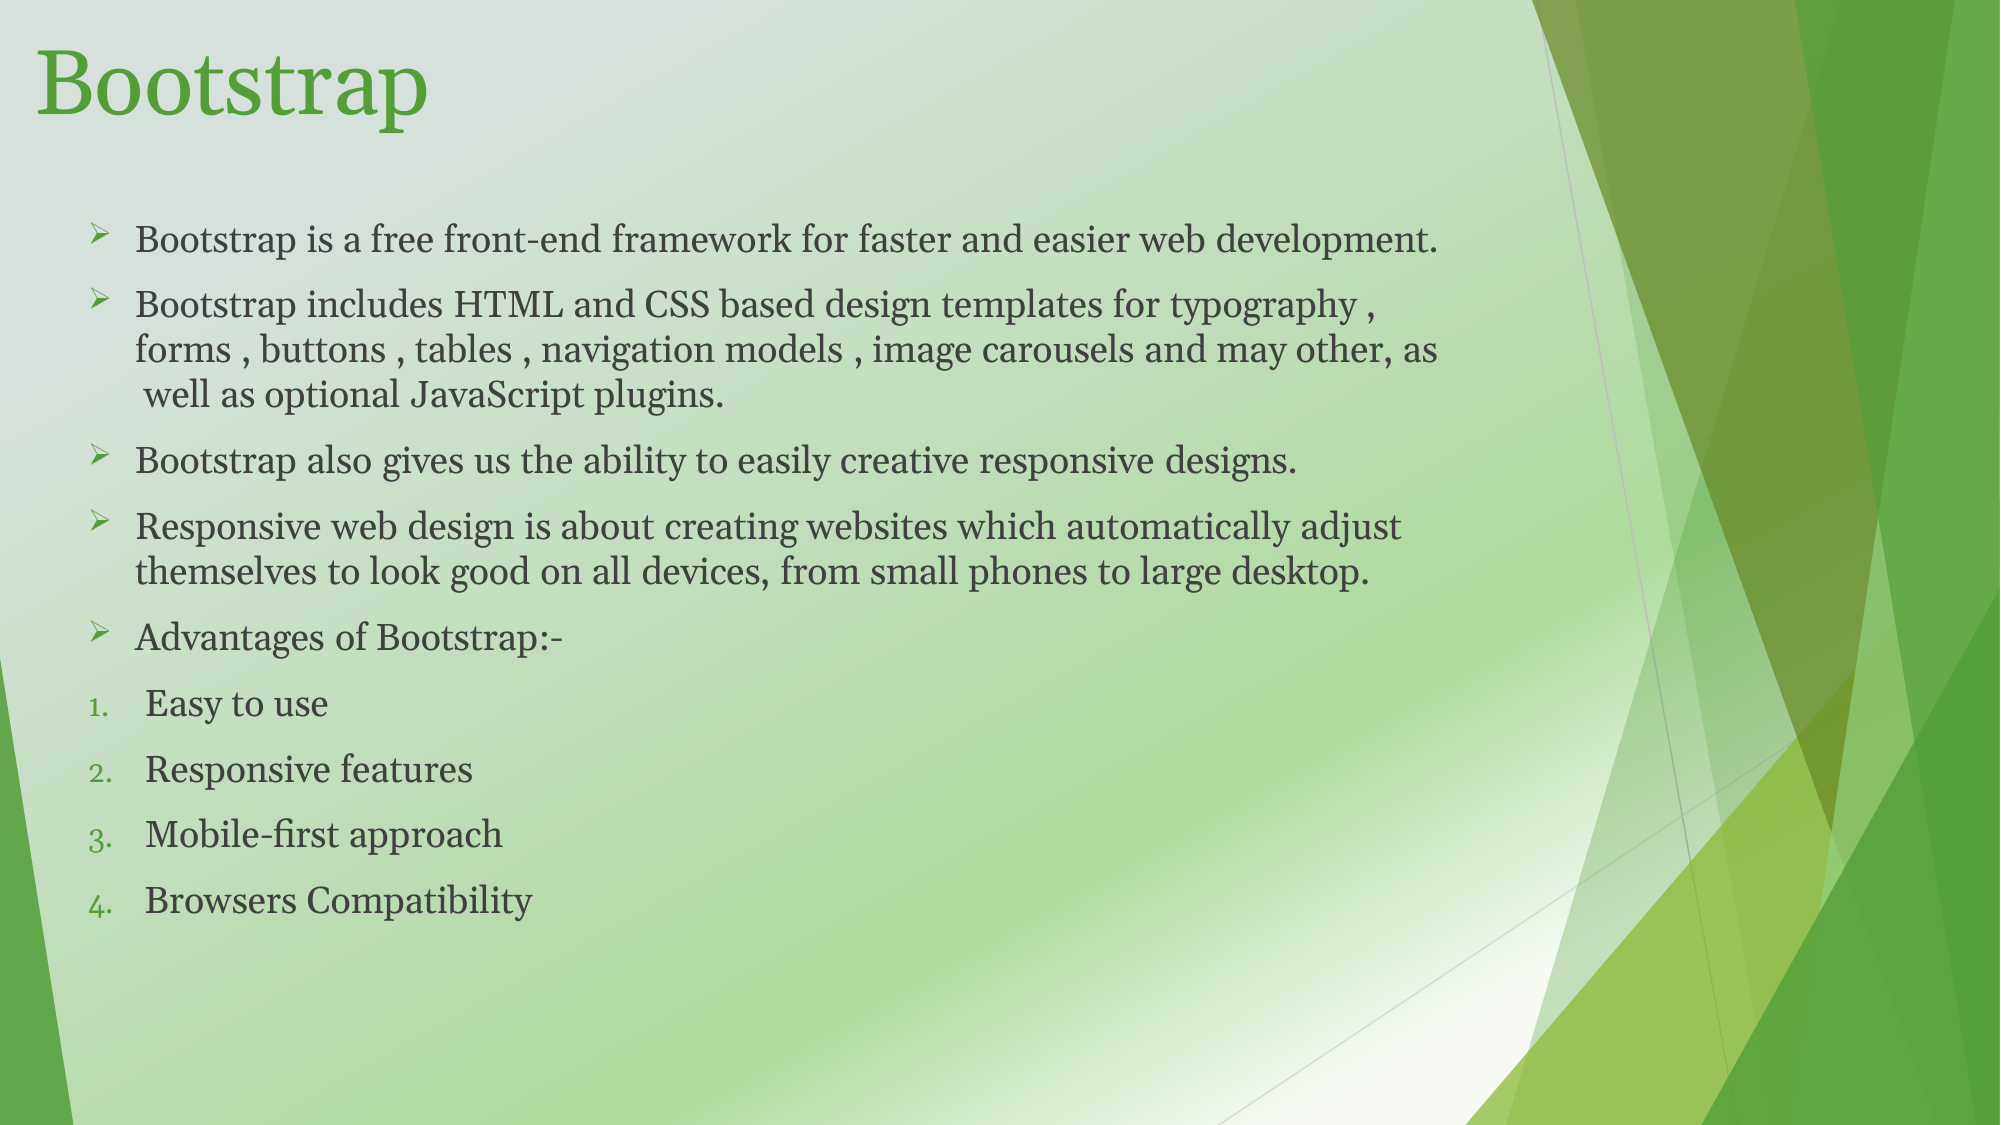

# Bootstrap
Bootstrap is a free front-end framework for faster and easier web development.
Bootstrap includes HTML and CSS based design templates for typography ,  forms , buttons , tables , navigation models , image carousels and may other, as  well as optional JavaScript plugins.
Bootstrap also gives us the ability to easily creative responsive designs.
Responsive web design is about creating websites which automatically adjust
themselves to look good on all devices, from small phones to large desktop.
Advantages of Bootstrap:-
Easy to use
Responsive features
Mobile-first approach
Browsers Compatibility